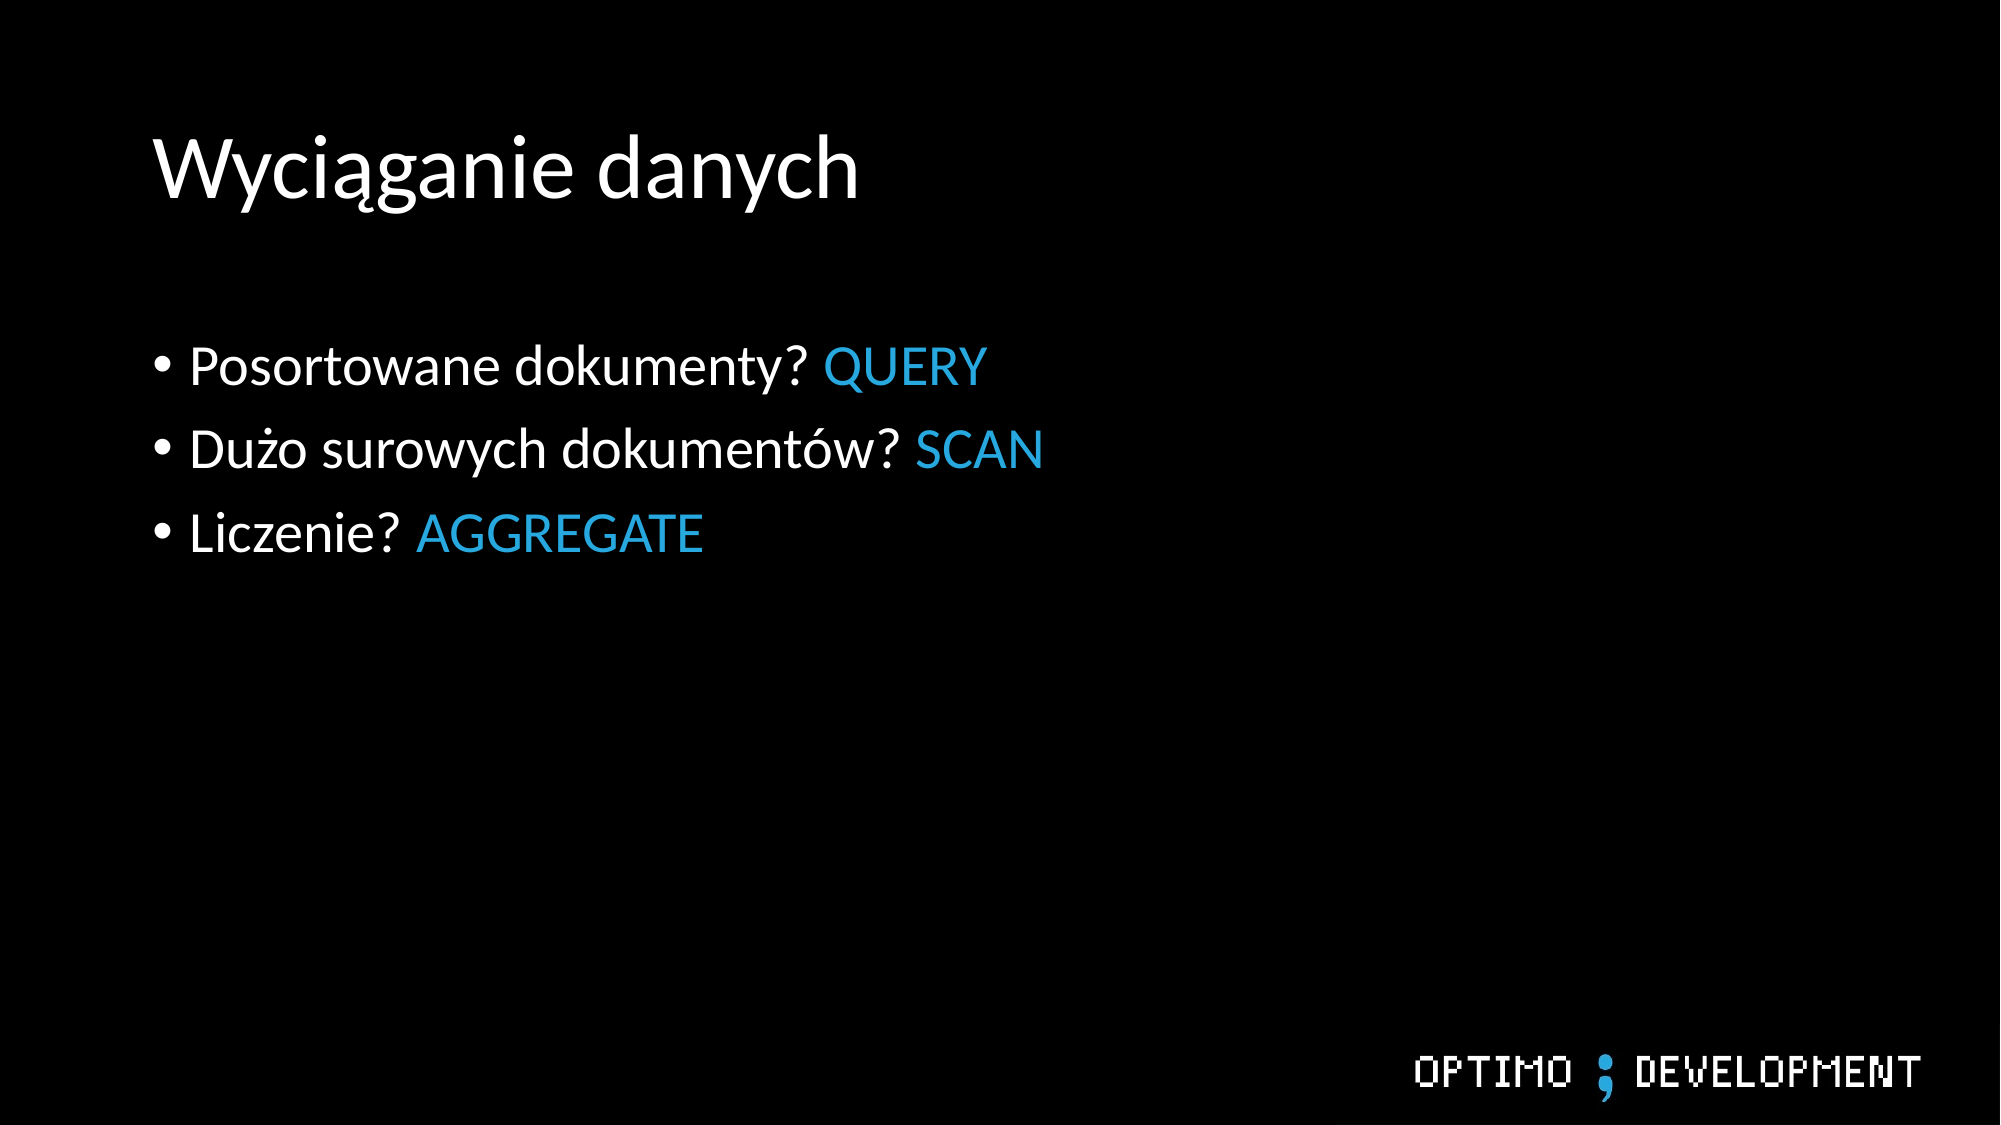

# Wyciąganie danych
Posortowane dokumenty? QUERY
Dużo surowych dokumentów? SCAN
Liczenie? AGGREGATE